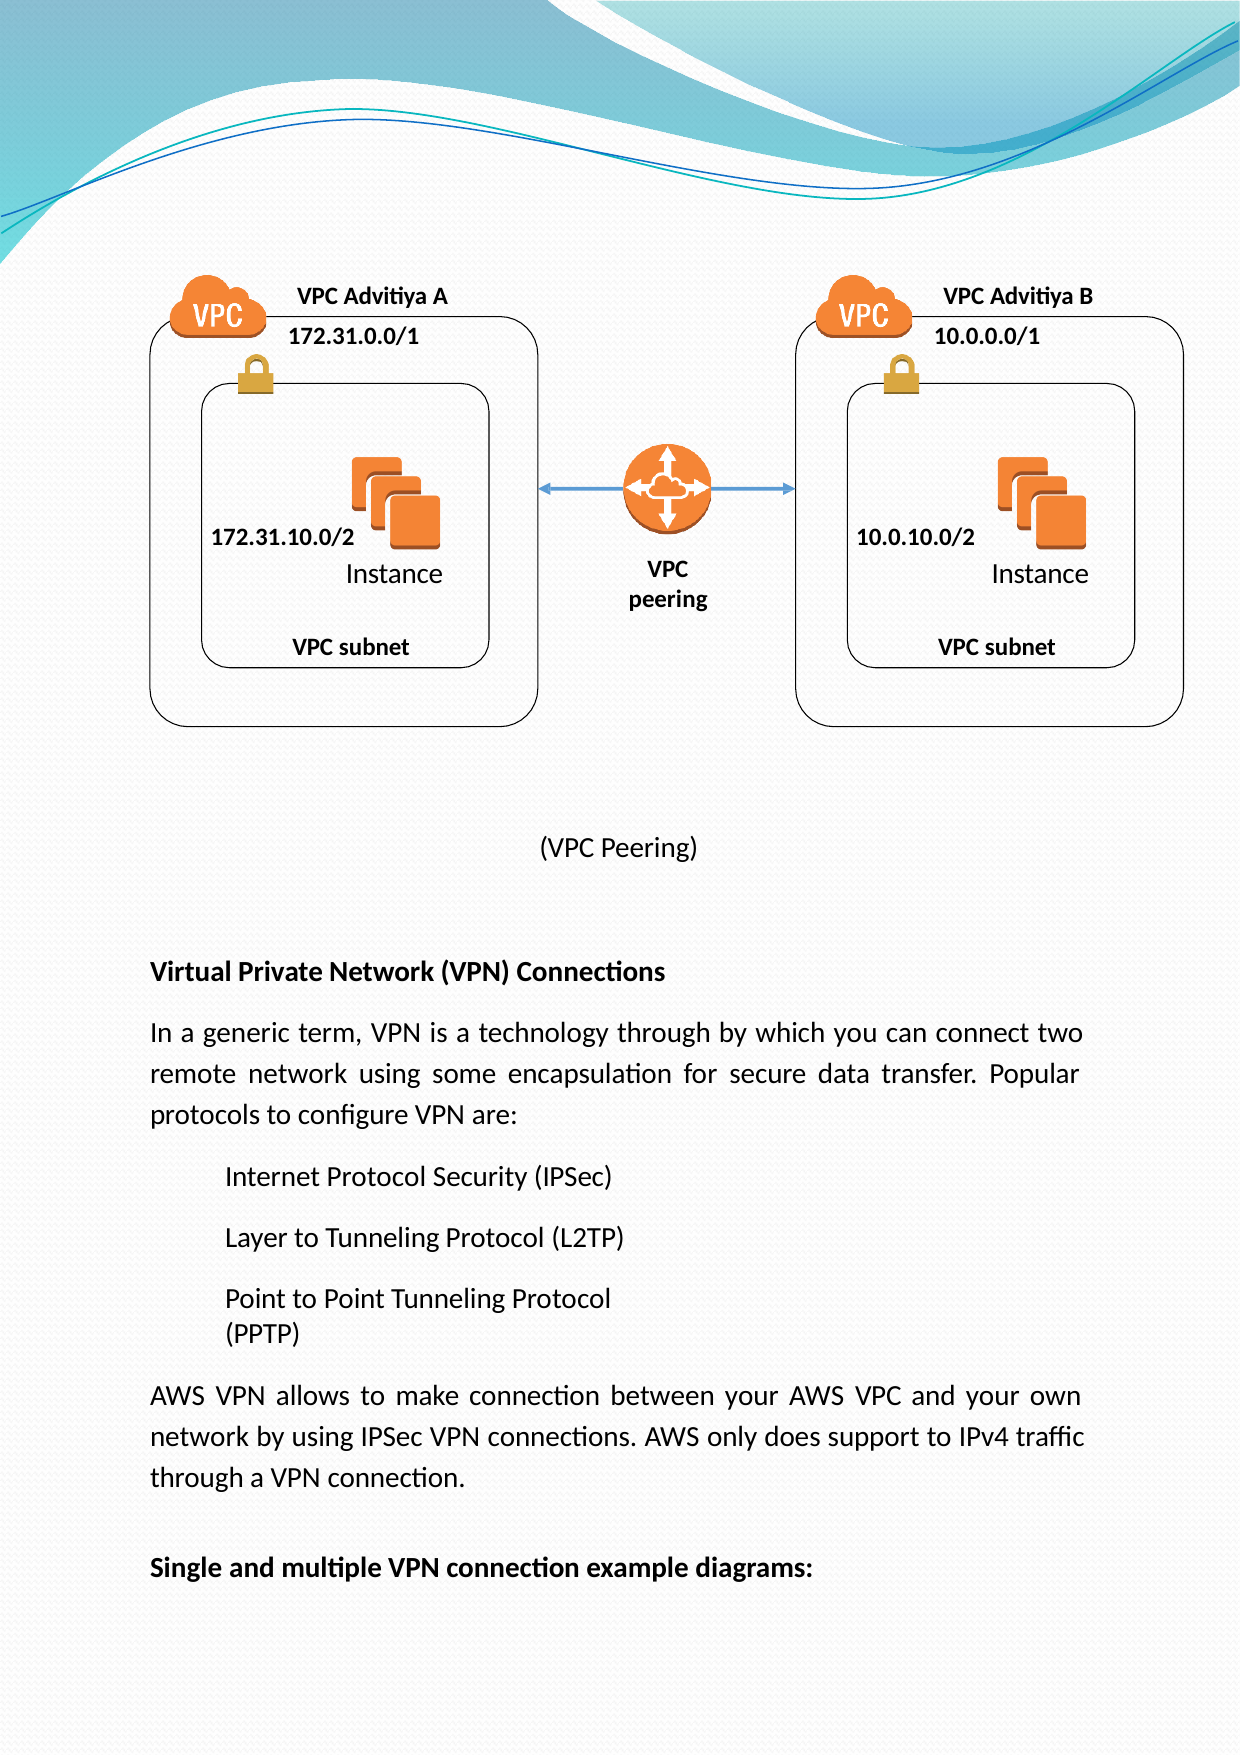

VPC Advitiya A  172.31.0.0/1
VPC Advitiya B  10.0.0.0/1

172.31.10.0/2
Instance
10.0.10.0/2
VPC
peering
Instance
VPC subnet
VPC subnet
(VPC Peering)
Virtual Private Network (VPN) Connections
In a generic term, VPN is a technology through by which you can connect two  remote network using some encapsulation for secure data transfer. Popular  protocols to configure VPN are:
Internet Protocol Security (IPSec)  Layer to Tunneling Protocol (L2TP)

Point to Point Tunneling Protocol (PPTP)
AWS VPN allows to make connection between your AWS VPC and your own  network by using IPSec VPN connections. AWS only does support to IPv4 traffic  through a VPN connection.
Single and multiple VPN connection example diagrams: